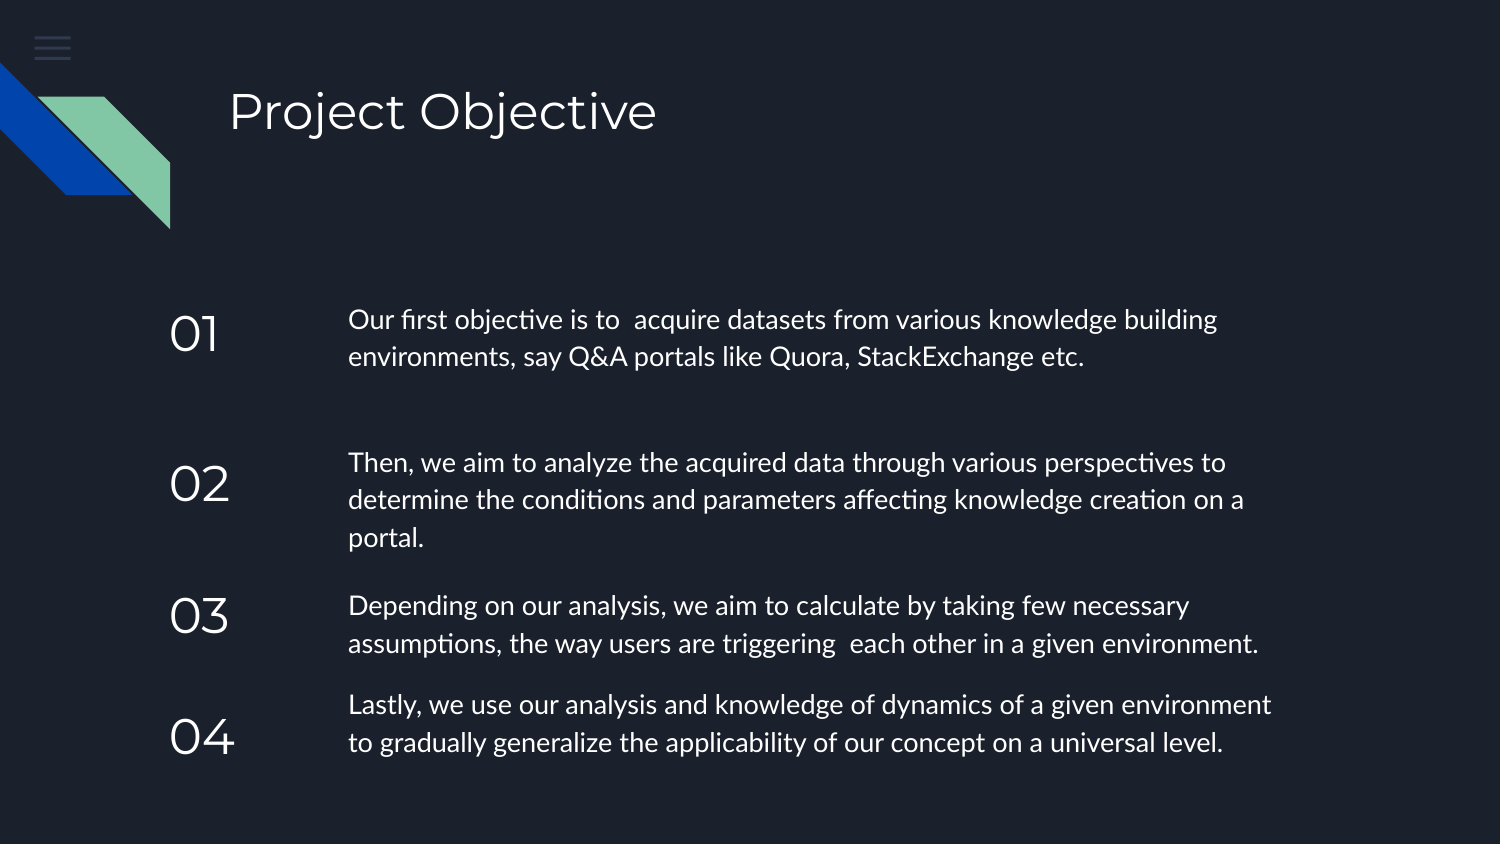

# Project Objective
Our first objective is to  acquire datasets from various knowledge building environments, say Q&A portals like Quora, StackExchange etc.
01

Then, we aim to analyze the acquired data through various perspectives to determine the conditions and parameters affecting knowledge creation on a portal.
02

03
Depending on our analysis, we aim to calculate by taking few necessary assumptions, the way users are triggering  each other in a given environment.

Lastly, we use our analysis and knowledge of dynamics of a given environment to gradually generalize the applicability of our concept on a universal level.
04